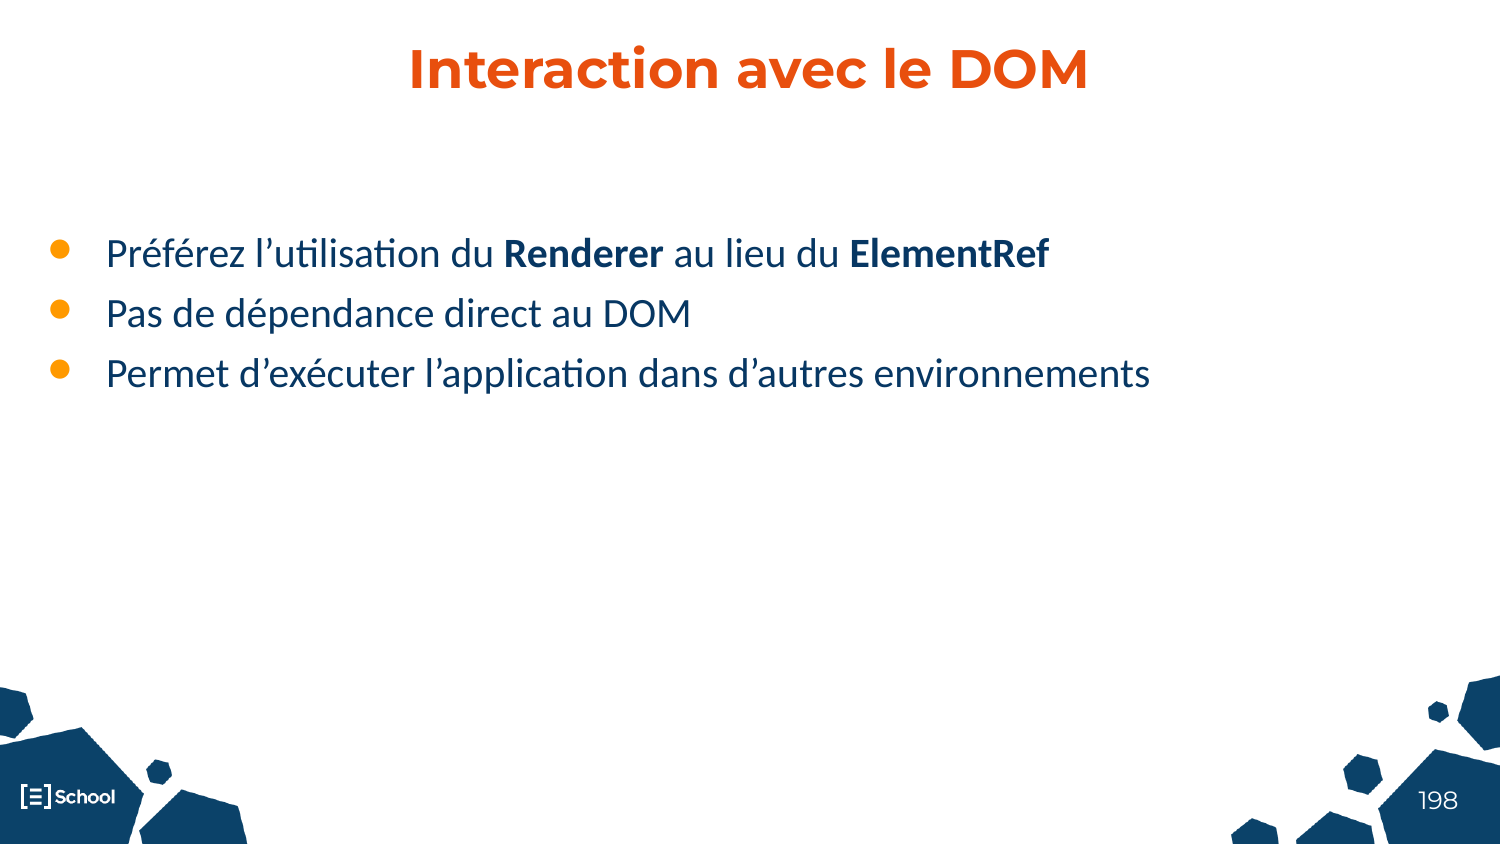

Interaction avec le DOM
Préférez l’utilisation du Renderer au lieu du ElementRef
Pas de dépendance direct au DOM
Permet d’exécuter l’application dans d’autres environnements
198